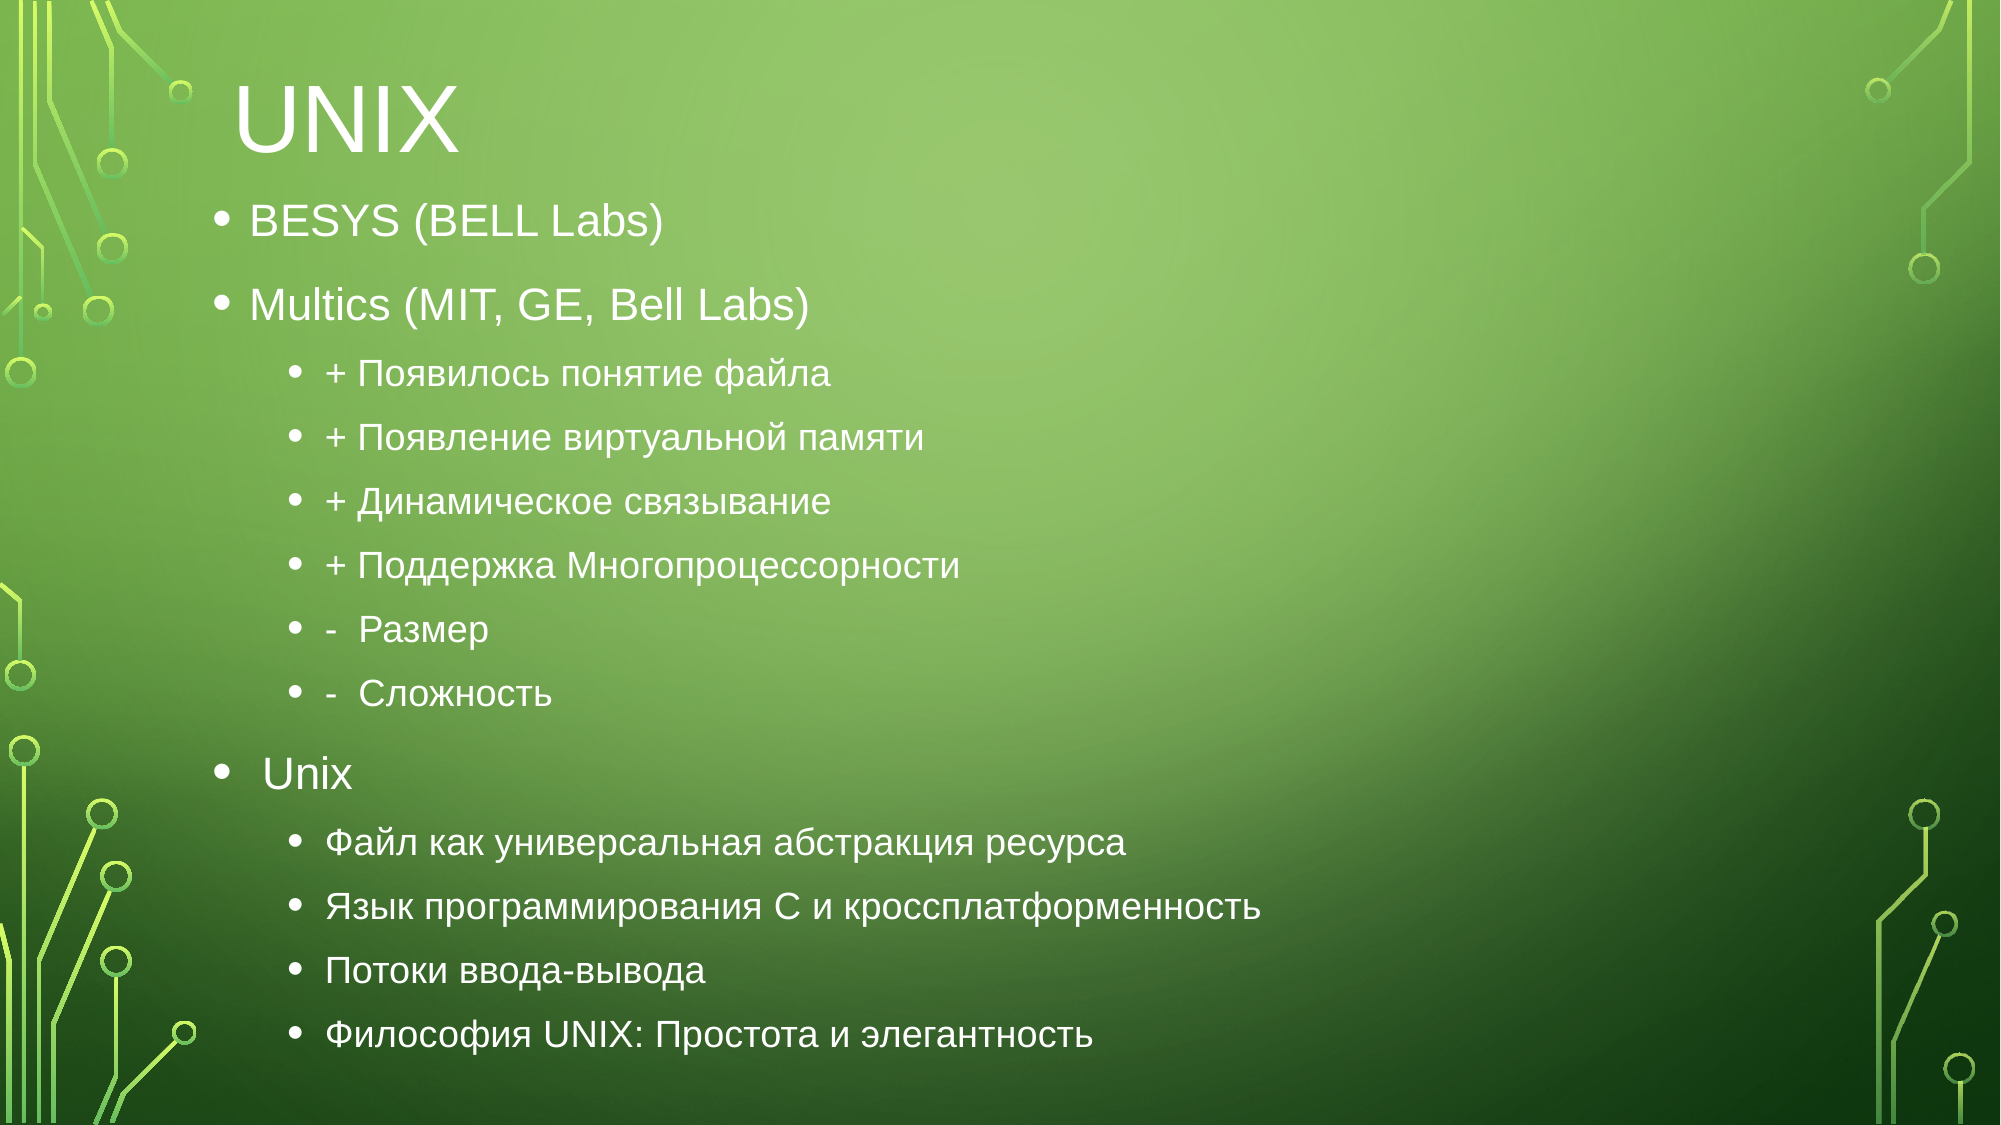

# UNIX
BESYS (BELL Labs)
Multics (MIT, GE, Bell Labs)
+ Появилось понятие файла
+ Появление виртуальной памяти
+ Динамическое связывание
+ Поддержка Многопроцессорности
-  Размер
-  Сложность
 Unix
Файл как универсальная абстракция ресурса
Язык программирования C и кроссплатформенность
Потоки ввода-вывода
Философия UNIX: Простота и элегантность